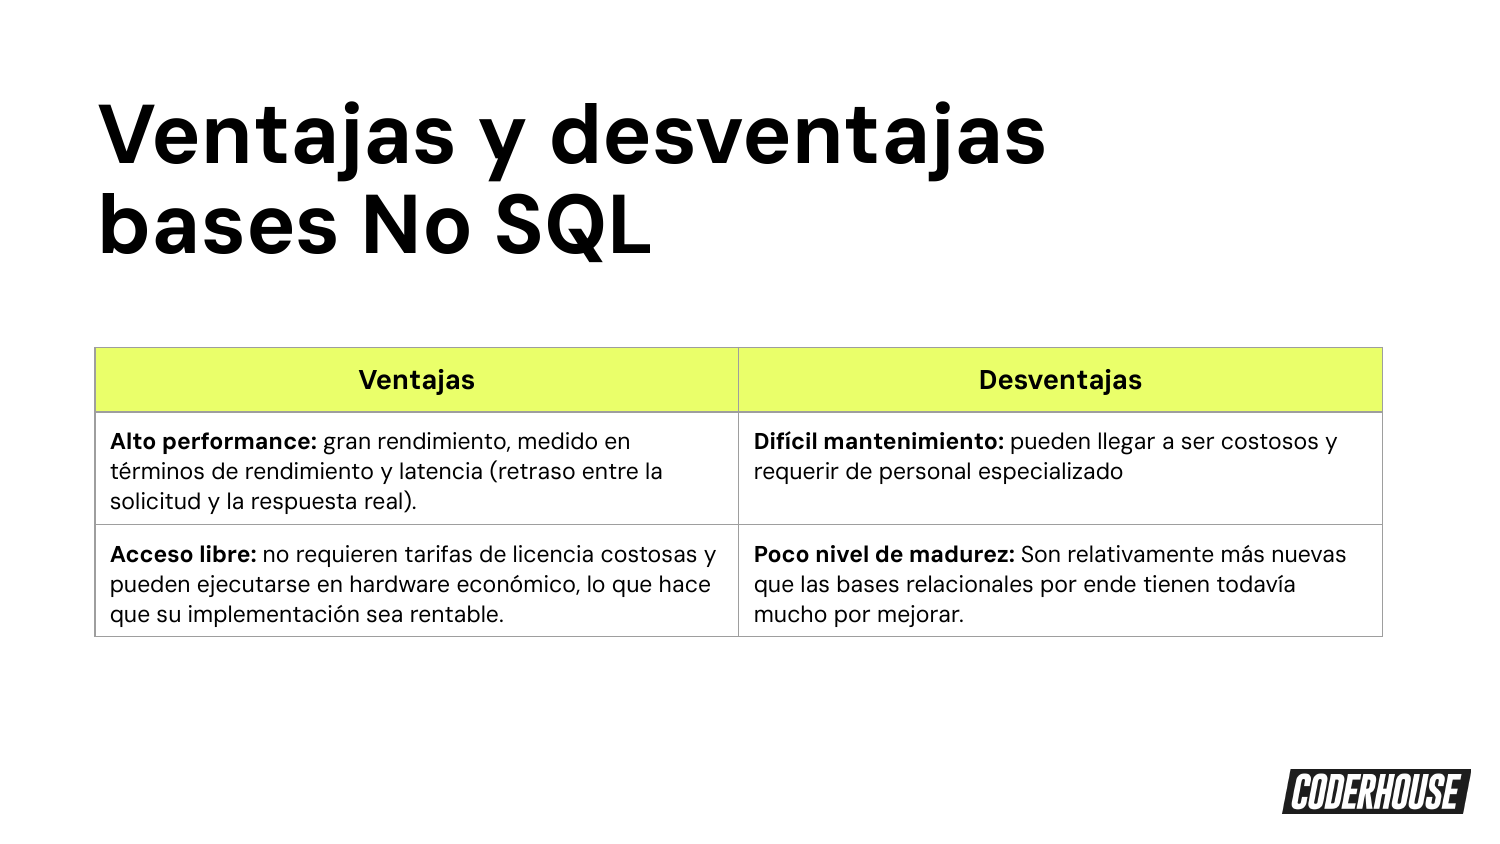

Ventajas y desventajas bases No SQL
| Ventajas | Desventajas |
| --- | --- |
| Alto performance: gran rendimiento, medido en términos de rendimiento y latencia (retraso entre la solicitud y la respuesta real). | Difícil mantenimiento: pueden llegar a ser costosos y requerir de personal especializado |
| Acceso libre: no requieren tarifas de licencia costosas y pueden ejecutarse en hardware económico, lo que hace que su implementación sea rentable. | Poco nivel de madurez: Son relativamente más nuevas que las bases relacionales por ende tienen todavía mucho por mejorar. |